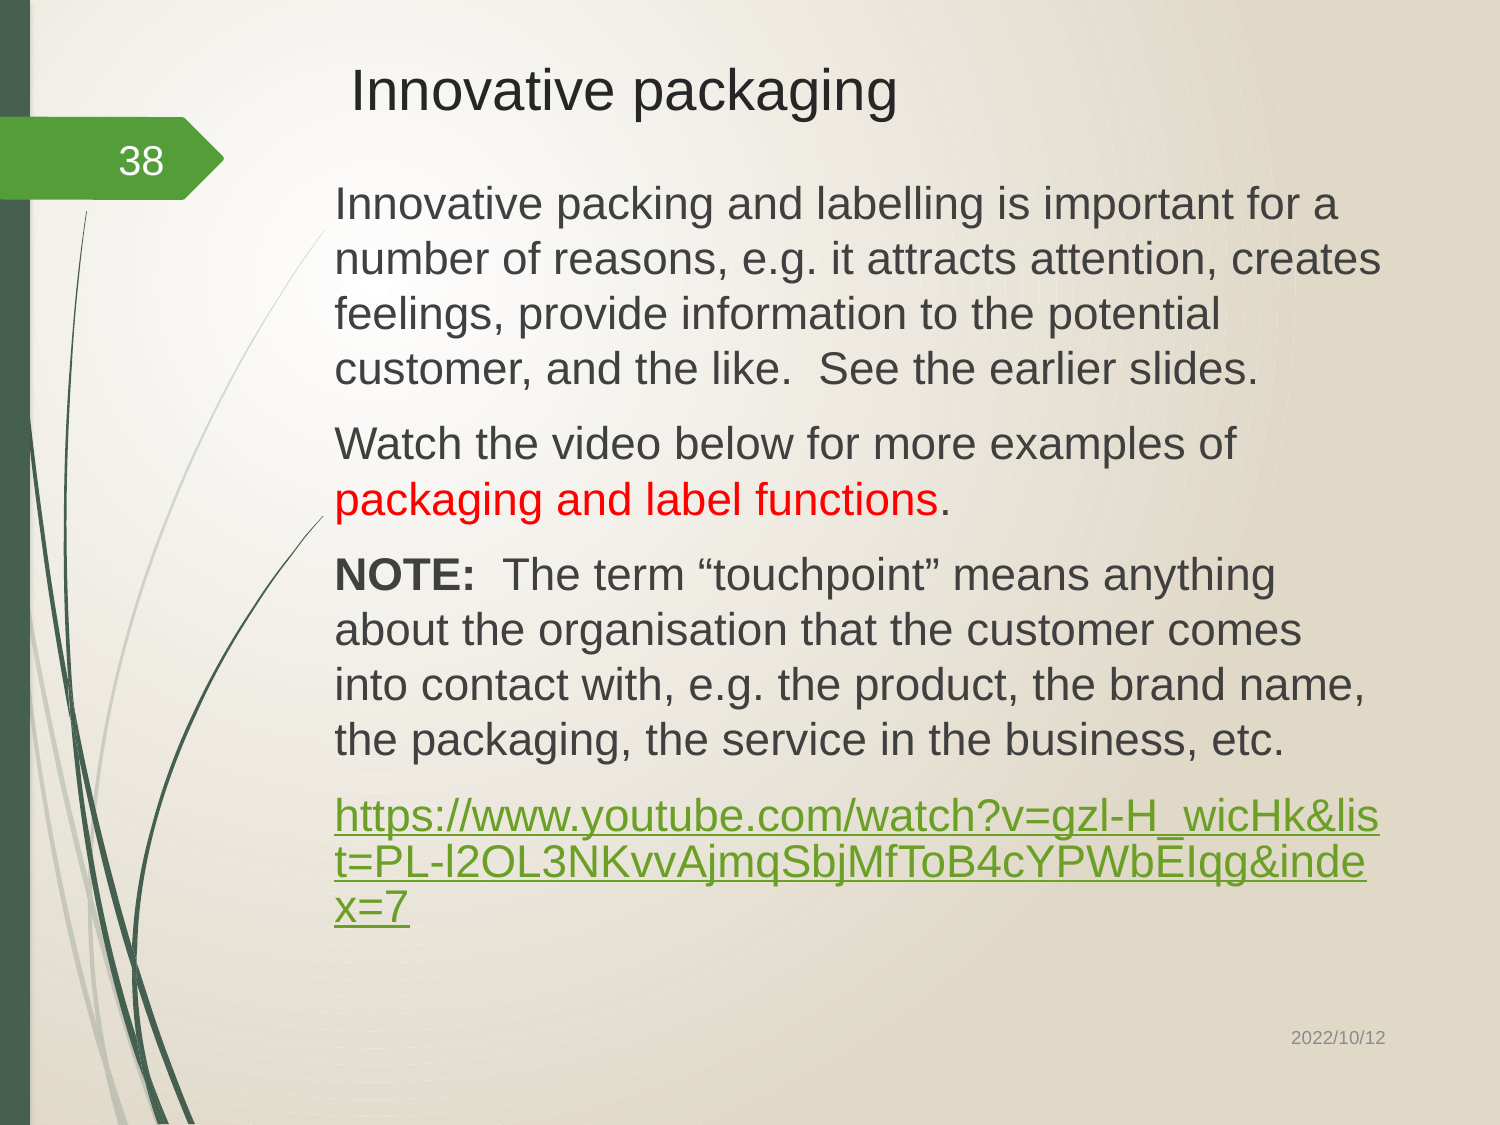

# Innovative packaging
38
Innovative packing and labelling is important for a number of reasons, e.g. it attracts attention, creates feelings, provide information to the potential customer, and the like.  See the earlier slides.
Watch the video below for more examples of packaging and label functions.
NOTE:  The term “touchpoint” means anything about the organisation that the customer comes into contact with, e.g. the product, the brand name, the packaging, the service in the business, etc.
https://www.youtube.com/watch?v=gzl-H_wicHk&list=PL-l2OL3NKvvAjmqSbjMfToB4cYPWbEIqg&index=7
2022/10/12